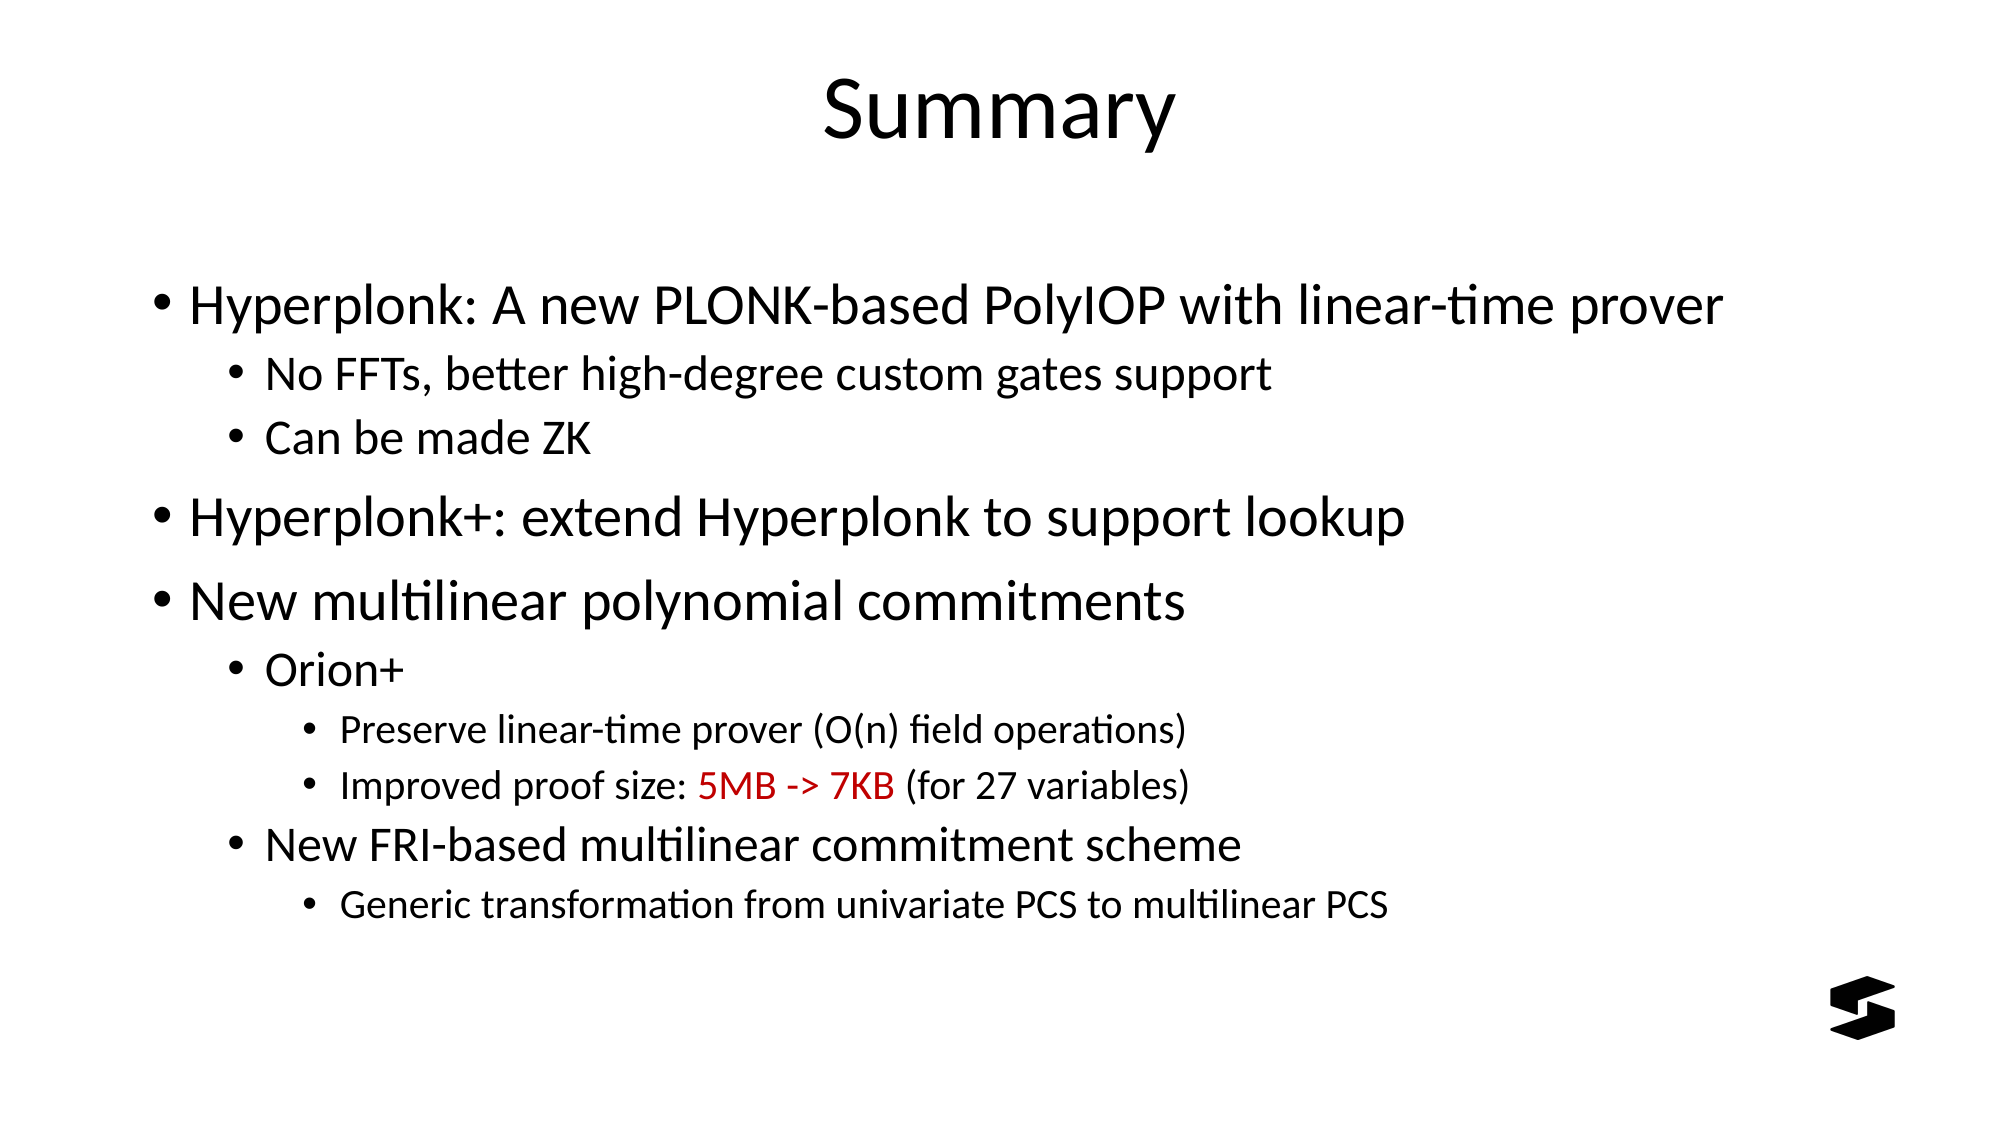

# Summary
Hyperplonk: A new PLONK-based PolyIOP with linear-time prover
No FFTs, better high-degree custom gates support
Can be made ZK
Hyperplonk+: extend Hyperplonk to support lookup
New multilinear polynomial commitments
Orion+
Preserve linear-time prover (O(n) field operations)
Improved proof size: 5MB -> 7KB (for 27 variables)
New FRI-based multilinear commitment scheme
Generic transformation from univariate PCS to multilinear PCS